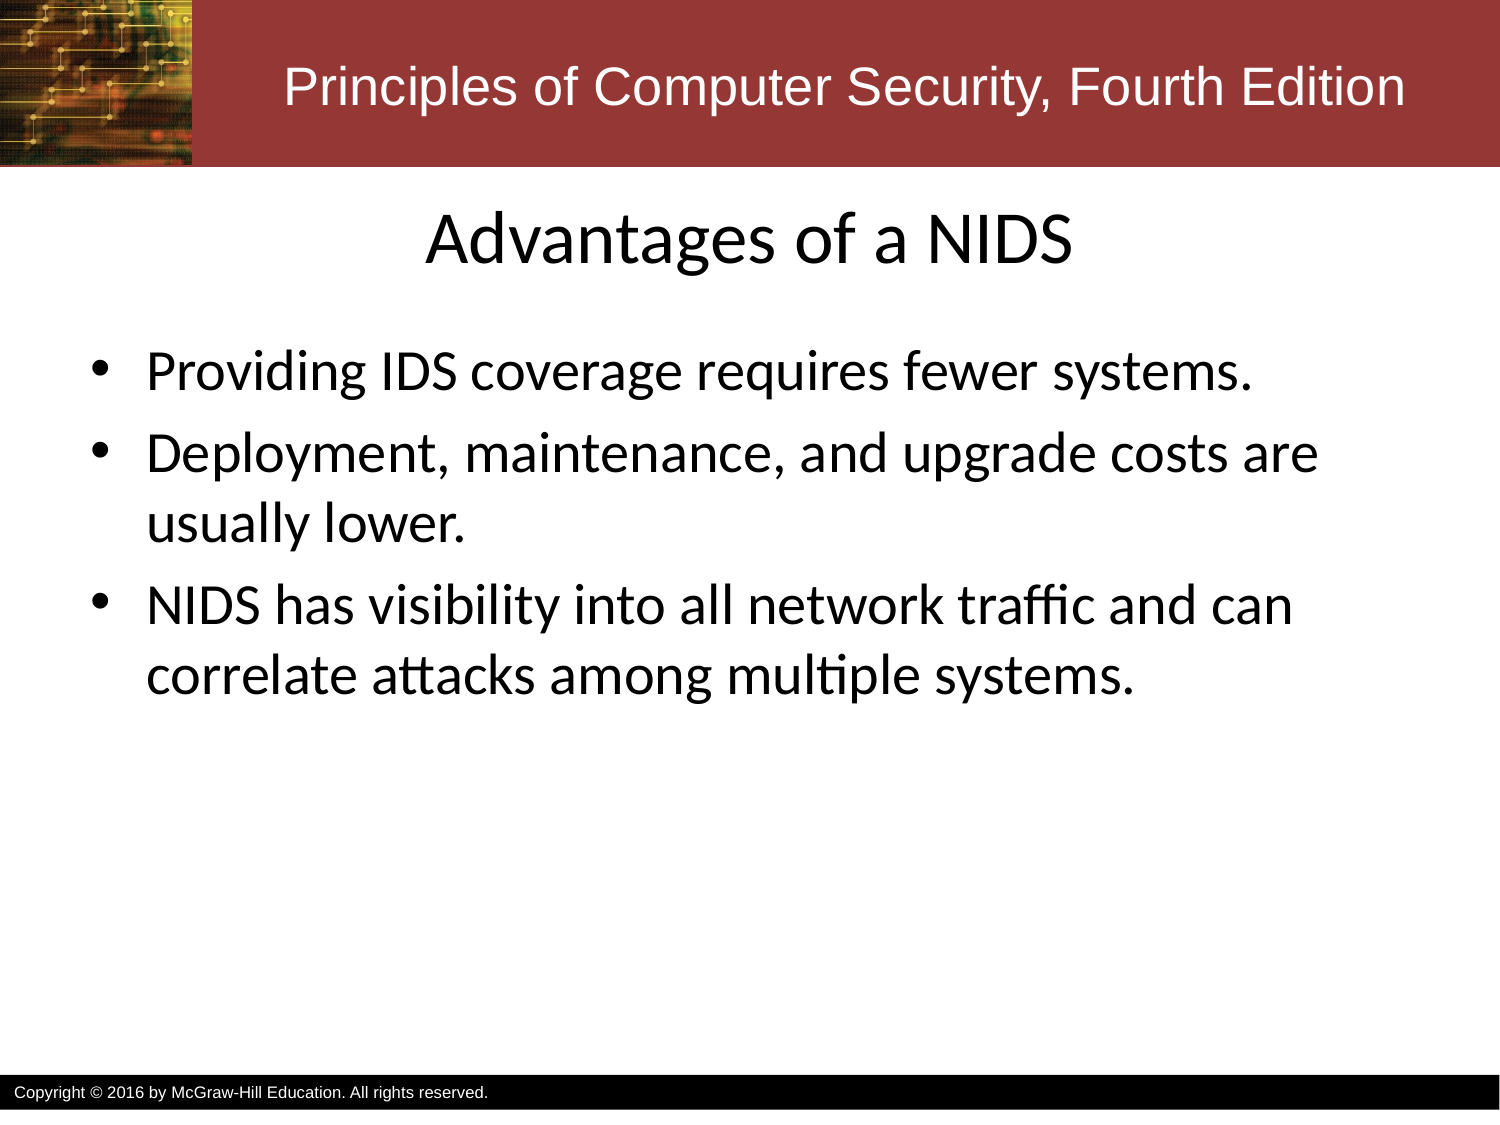

# Advantages of a NIDS
Providing IDS coverage requires fewer systems.
Deployment, maintenance, and upgrade costs are usually lower.
NIDS has visibility into all network traffic and can correlate attacks among multiple systems.